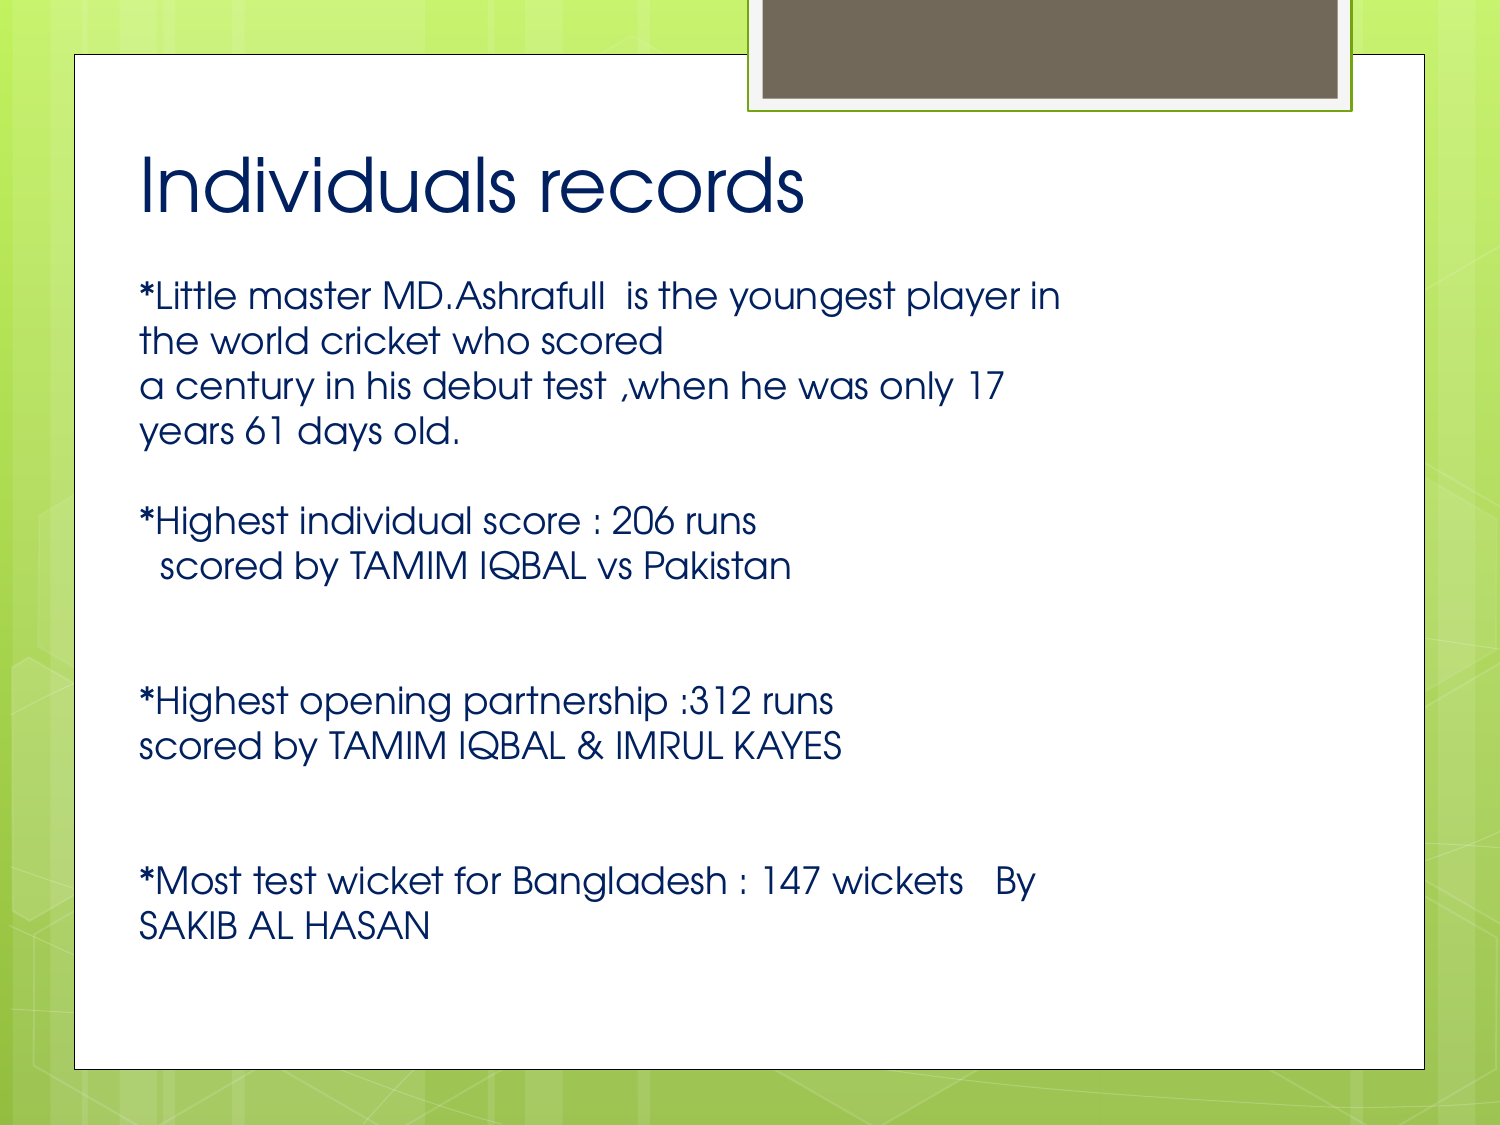

Individuals records

*Little master MD.Ashrafull  is the youngest player in the world cricket who scored
a century in his debut test ,when he was only 17 years 61 days old.

*Highest individual score : 206 runs
  scored by TAMIM IQBAL vs Pakistan

*Highest opening partnership :312 runs
scored by TAMIM IQBAL & IMRUL KAYES

*Most test wicket for Bangladesh : 147 wickets   By   SAKIB AL HASAN